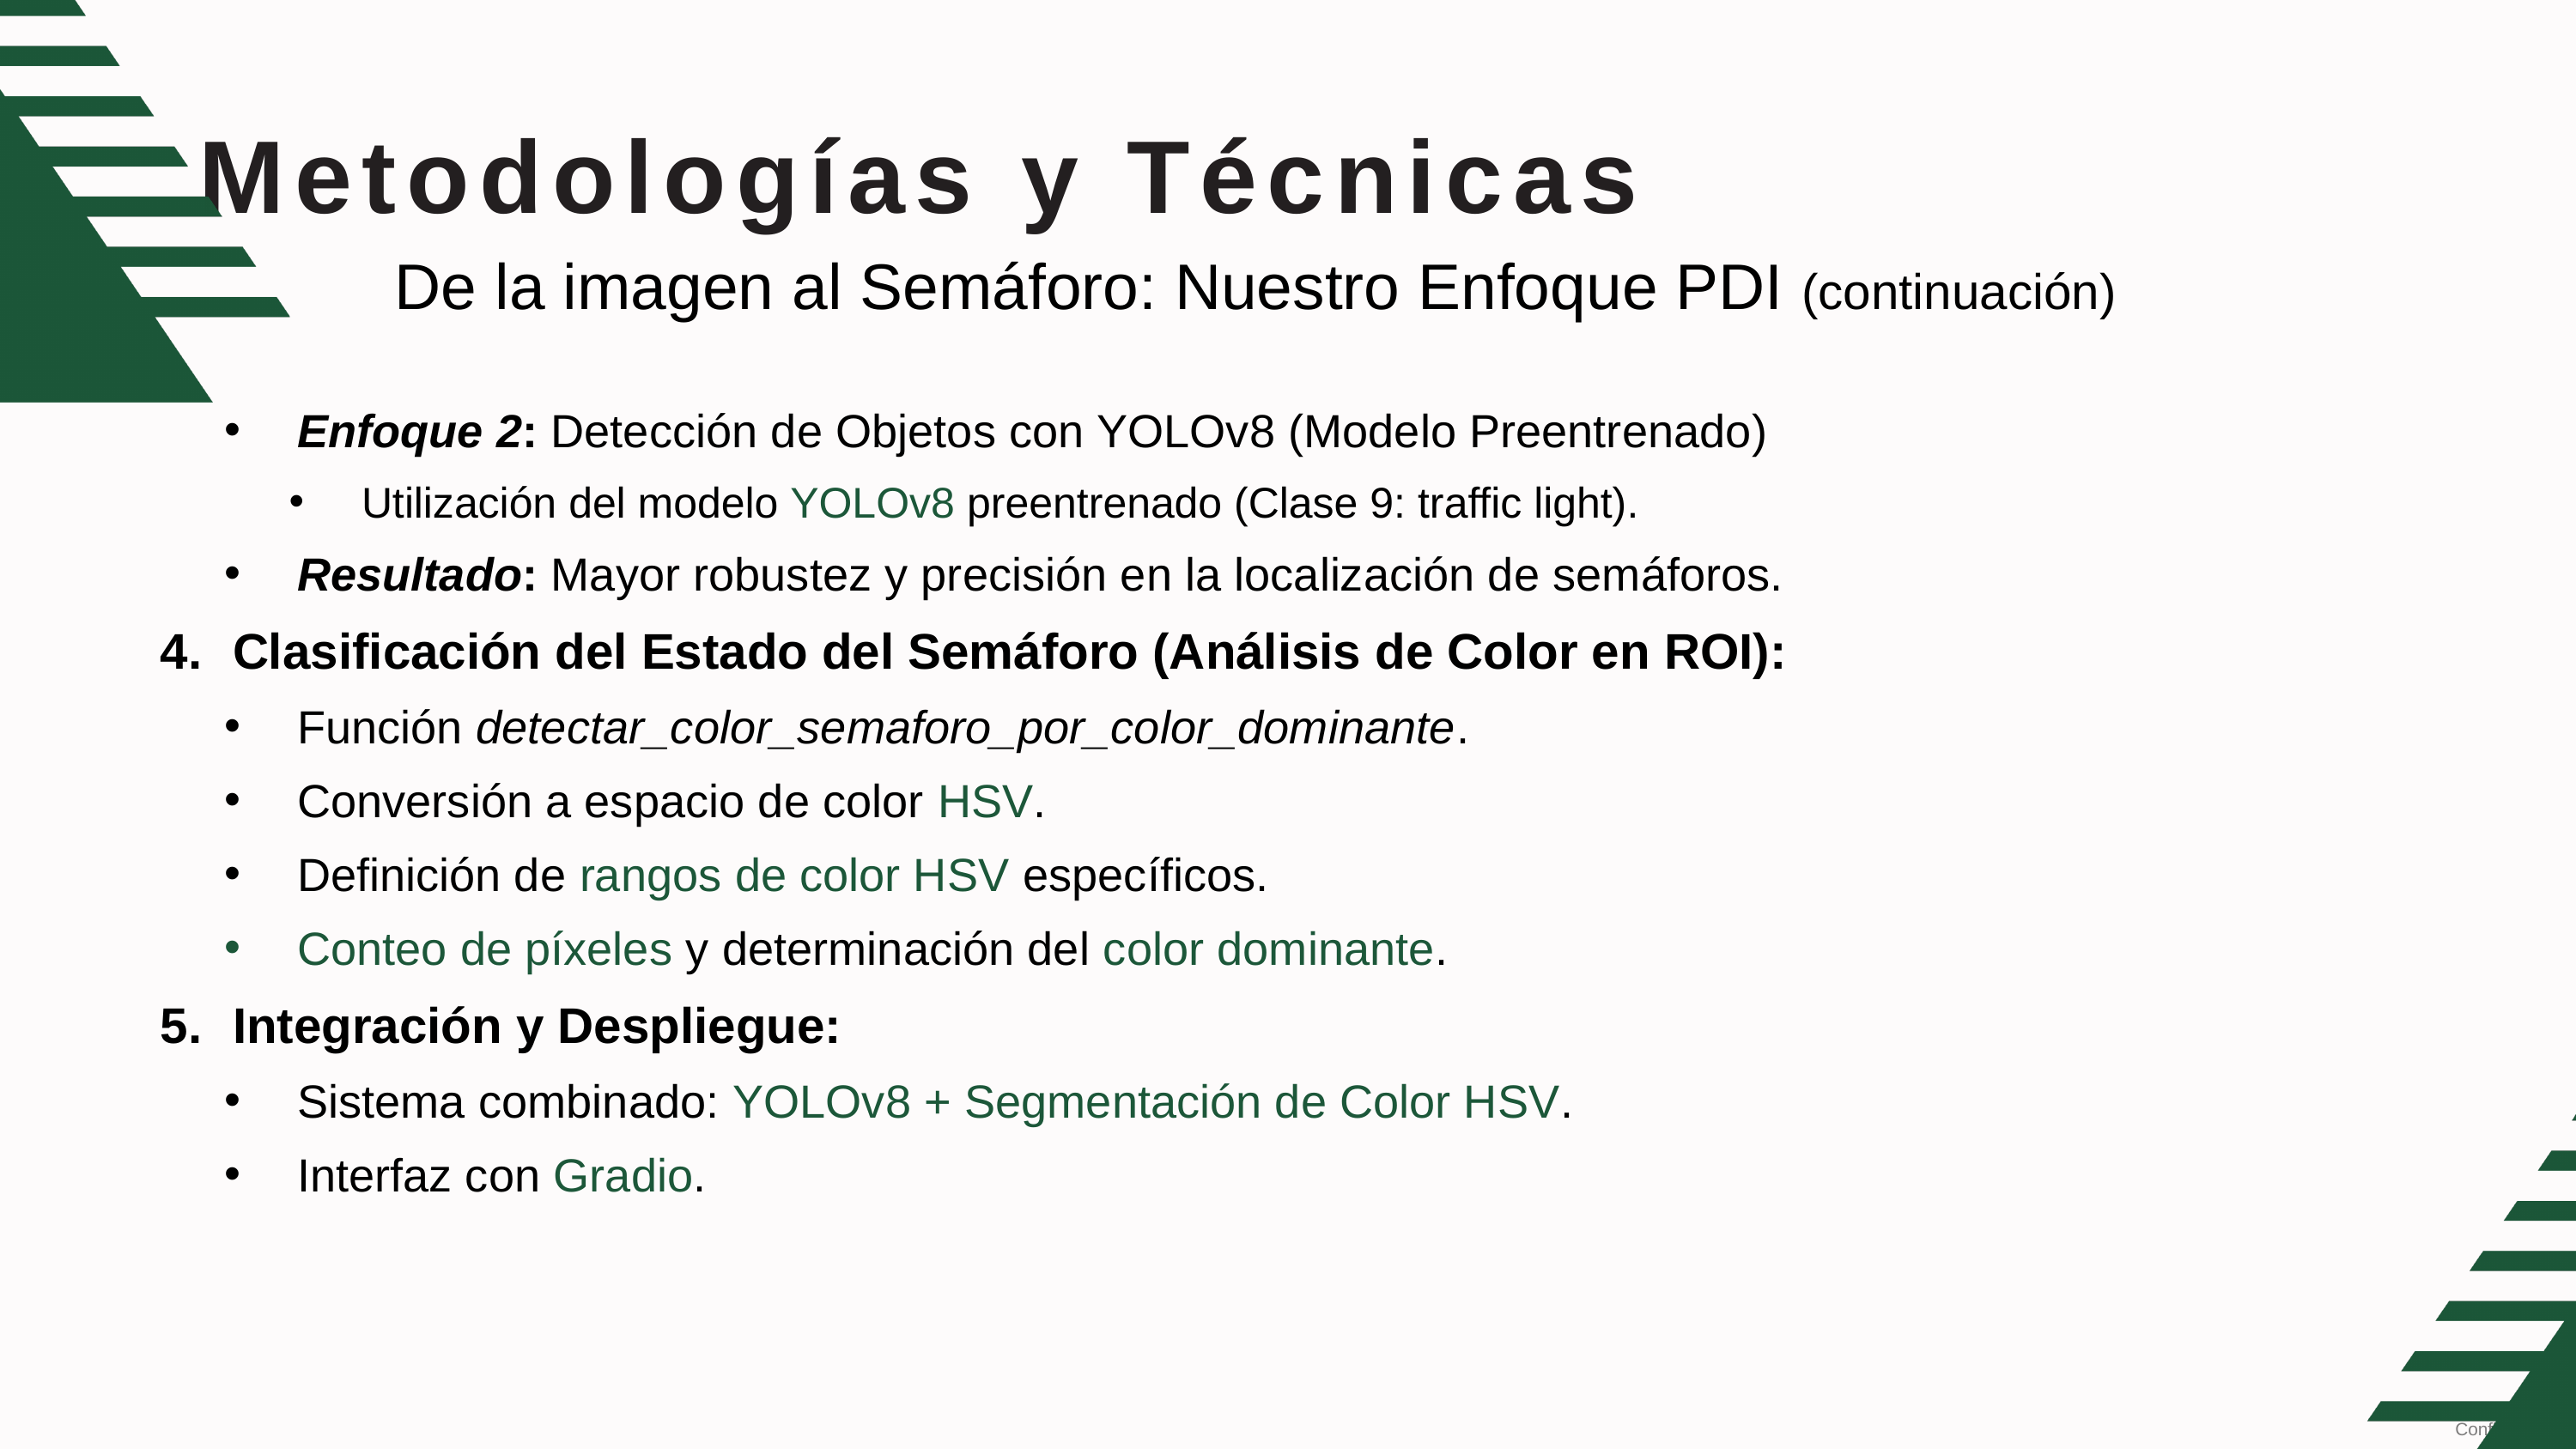

Metodologías y Técnicas
De la imagen al Semáforo: Nuestro Enfoque PDI (continuación)
Enfoque 2: Detección de Objetos con YOLOv8 (Modelo Preentrenado)
Utilización del modelo YOLOv8 preentrenado (Clase 9: traffic light).
Resultado: Mayor robustez y precisión en la localización de semáforos.
Clasificación del Estado del Semáforo (Análisis de Color en ROI):
Función detectar_color_semaforo_por_color_dominante.
Conversión a espacio de color HSV.
Definición de rangos de color HSV específicos.
Conteo de píxeles y determinación del color dominante.
Integración y Despliegue:
Sistema combinado: YOLOv8 + Segmentación de Color HSV.
Interfaz con Gradio.